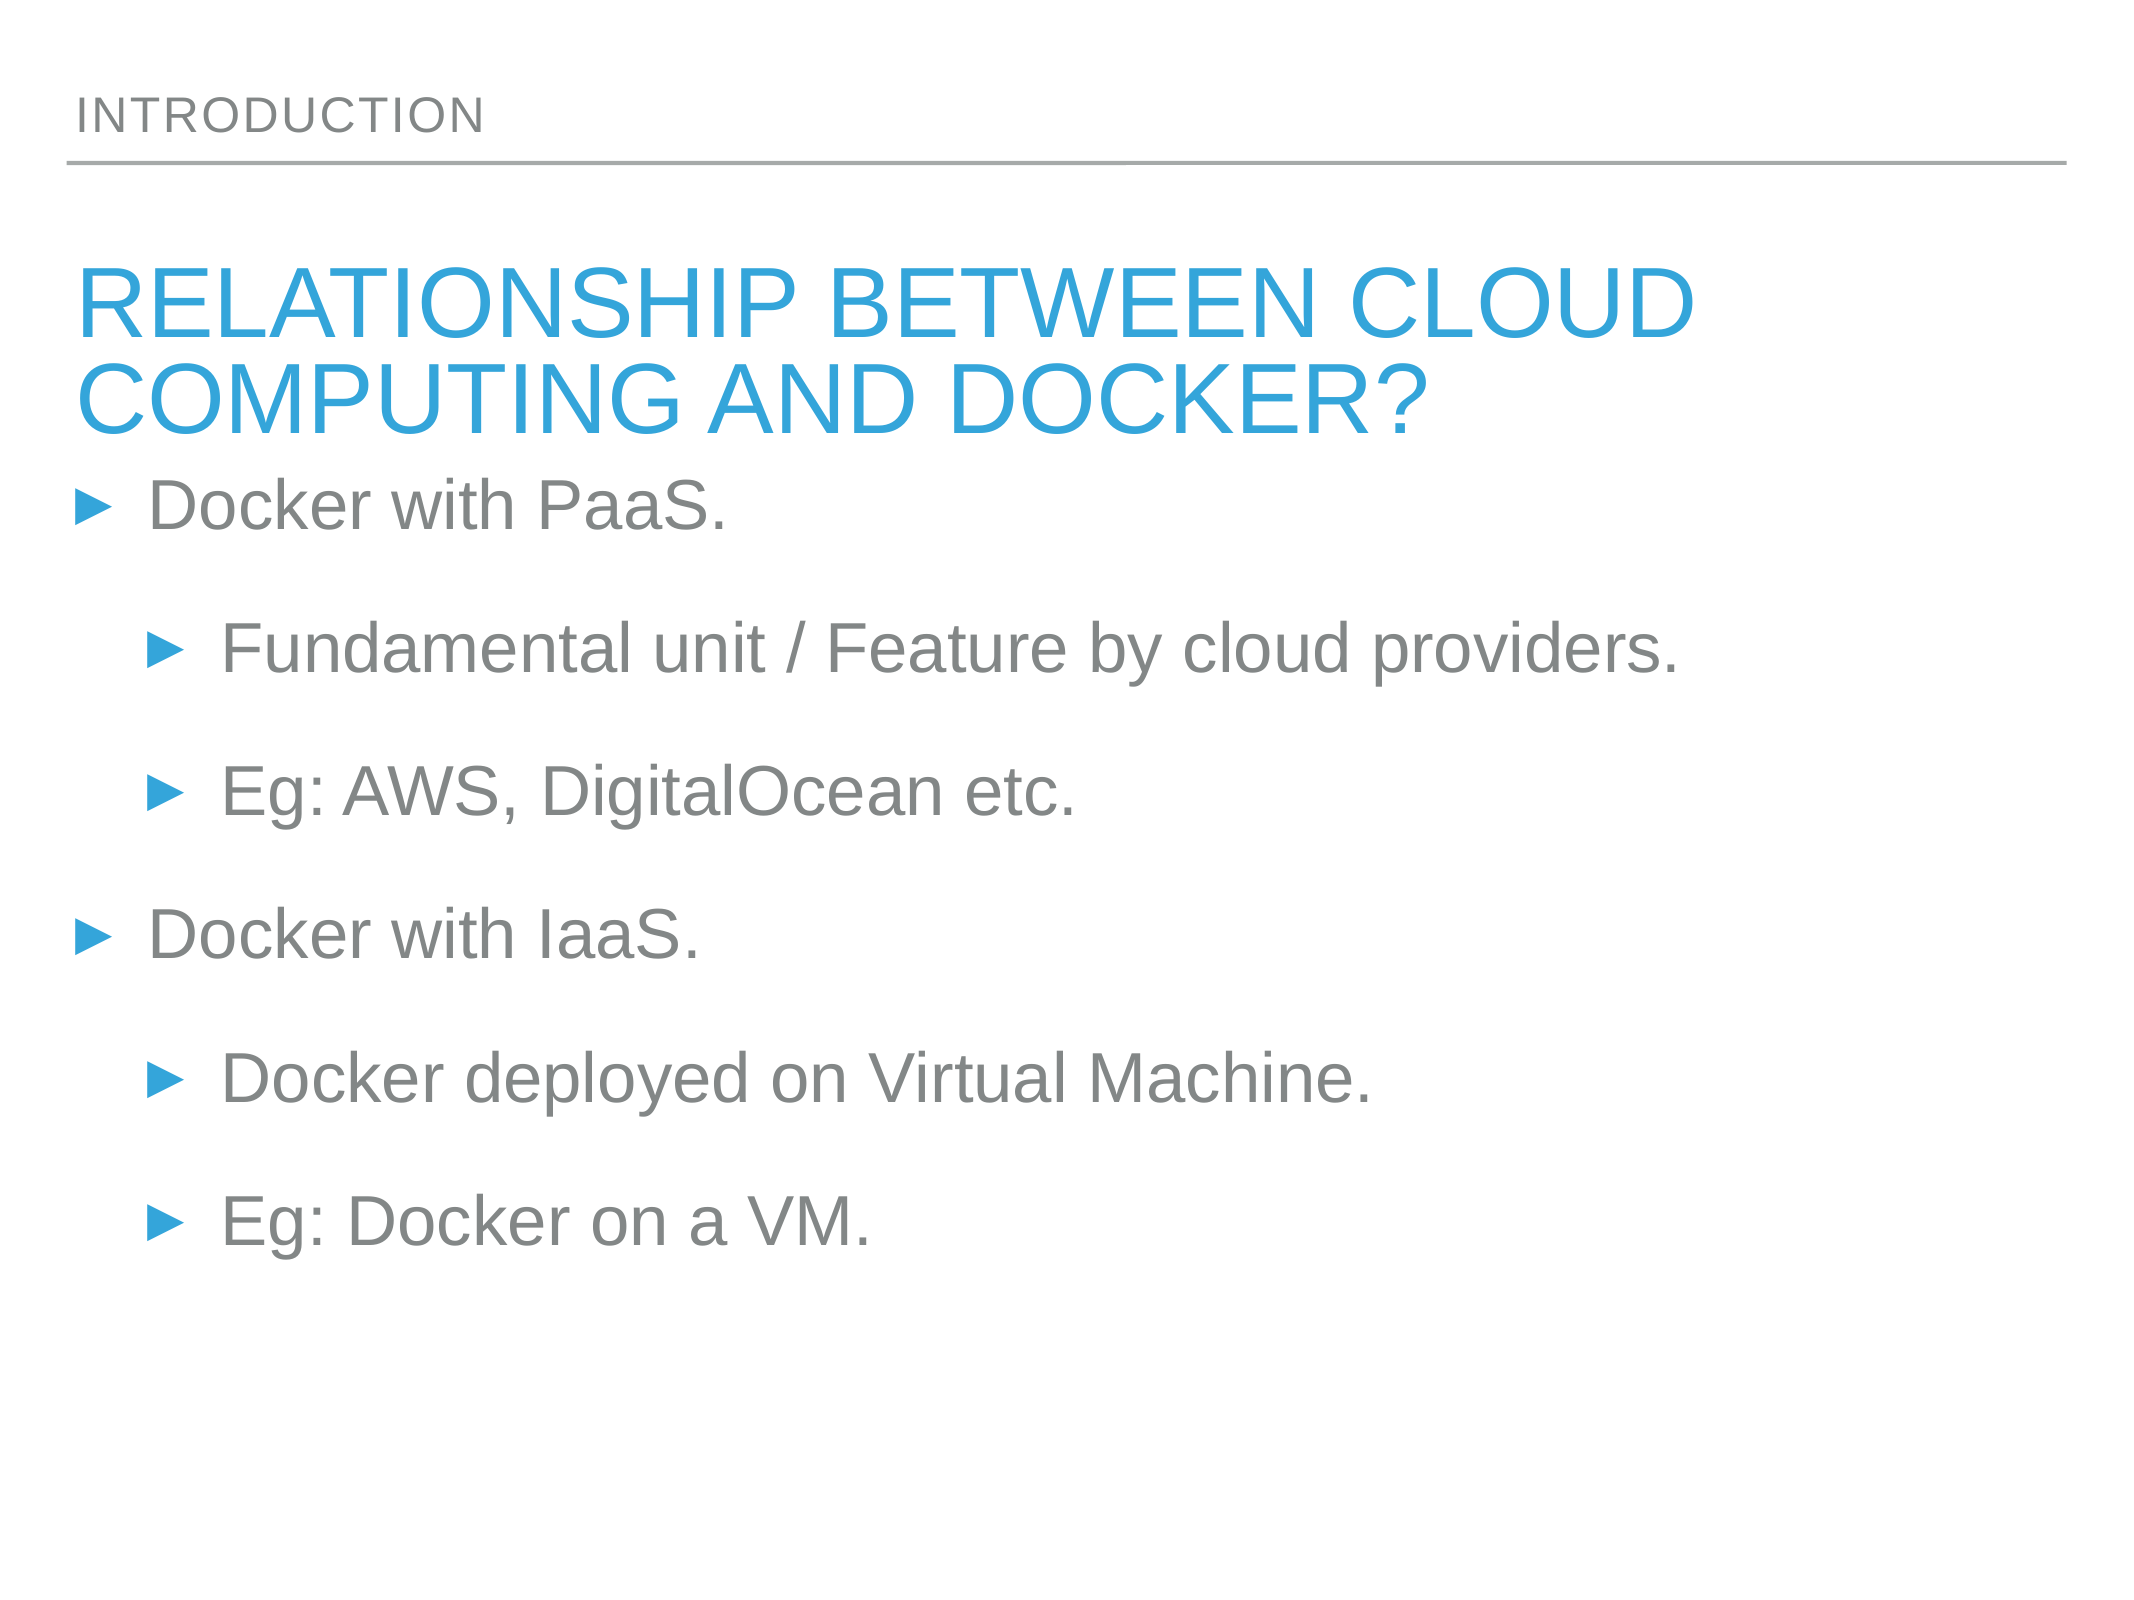

Introduction
# Relationship between cloud computing and docker?
Docker with PaaS.
Fundamental unit / Feature by cloud providers.
Eg: AWS, DigitalOcean etc.
Docker with IaaS.
Docker deployed on Virtual Machine.
Eg: Docker on a VM.